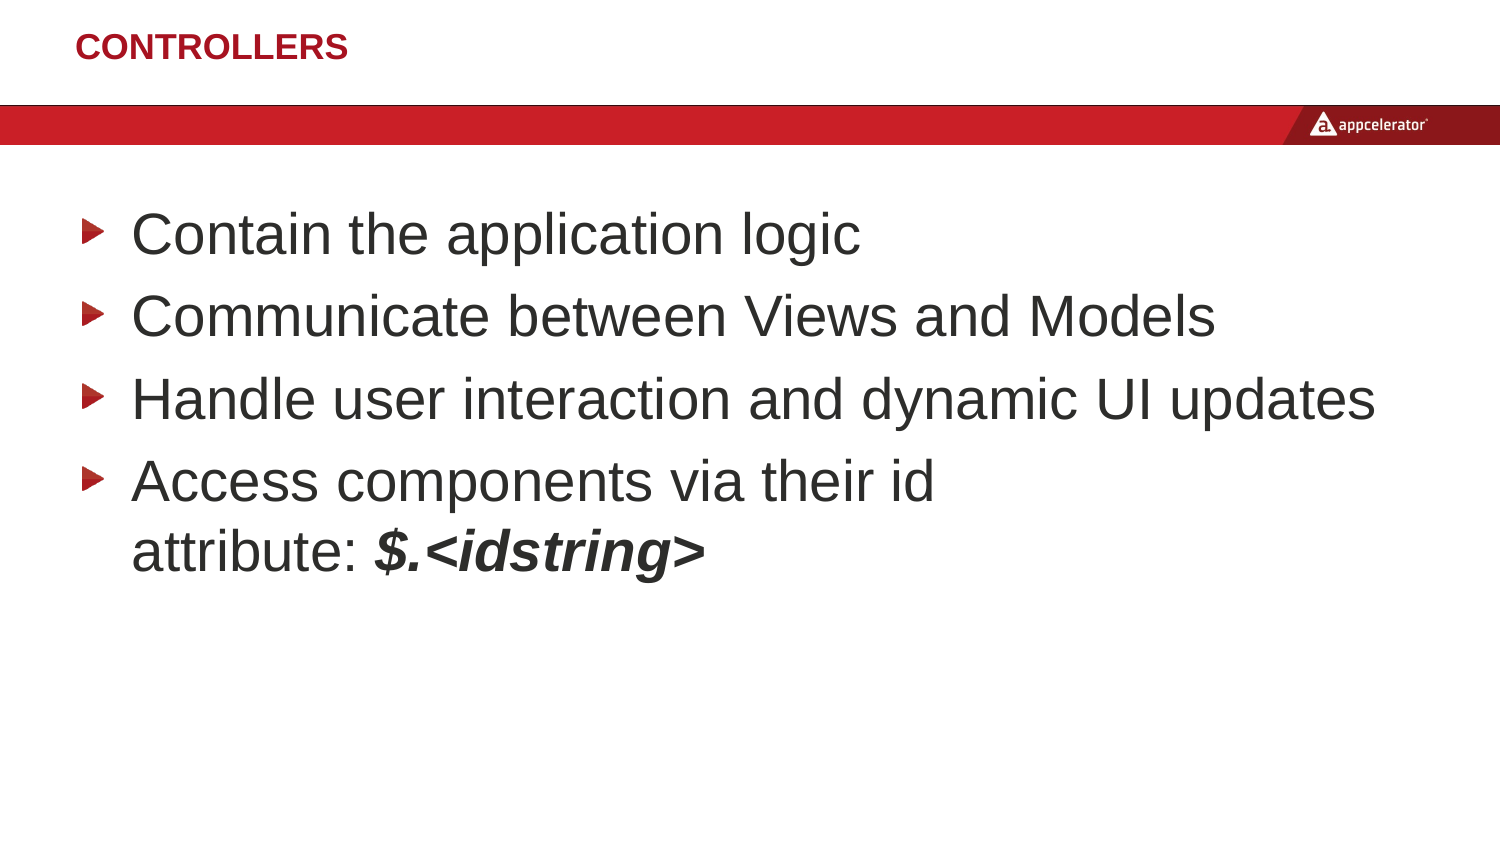

# Controllers
Contain the application logic
Communicate between Views and Models
Handle user interaction and dynamic UI updates
Access components via their id attribute: $.<idstring>